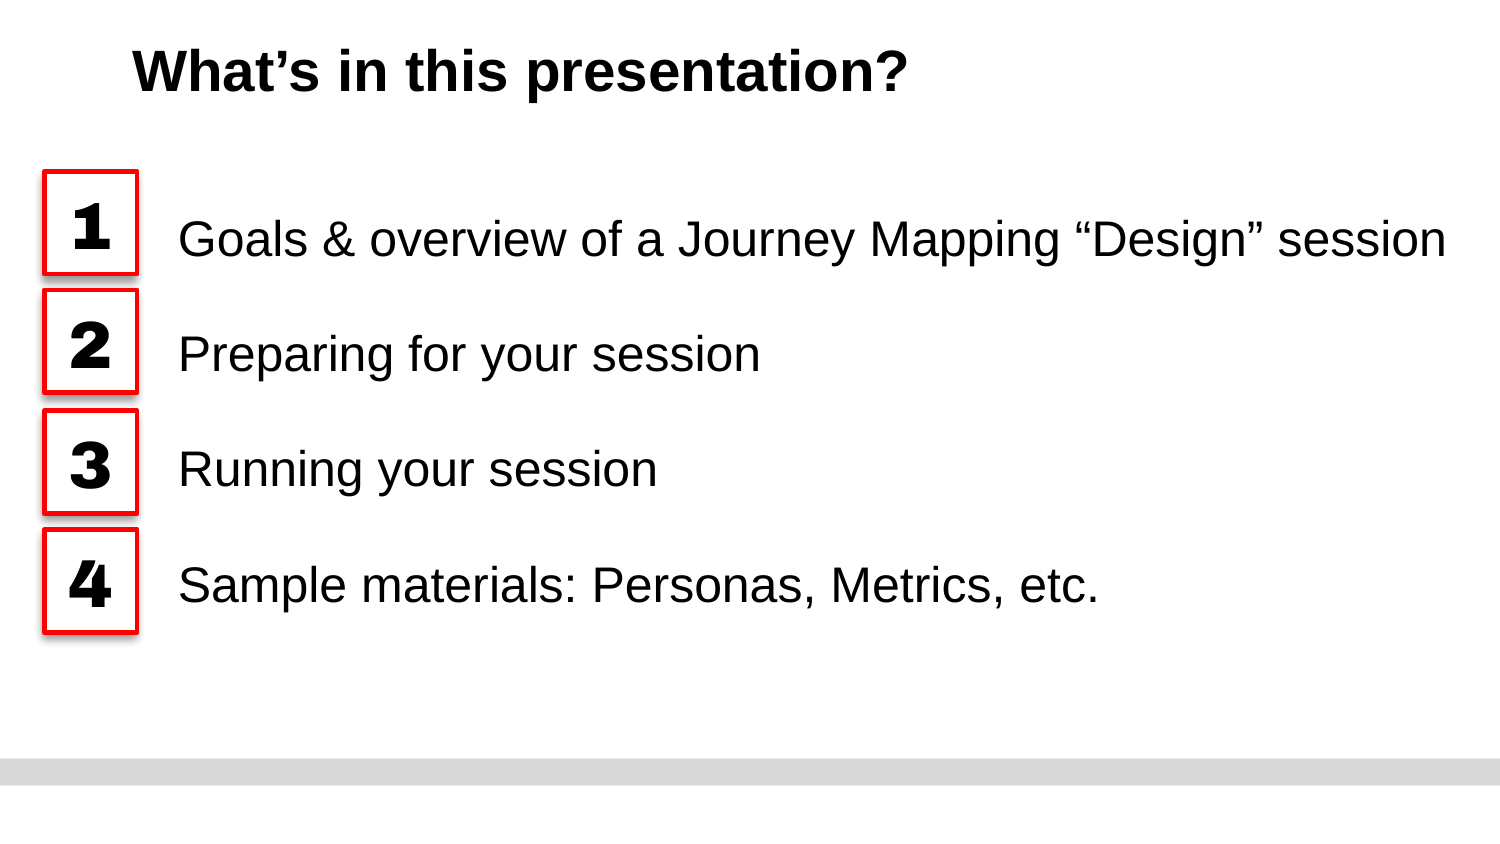

# What’s in this presentation?
1
Goals & overview of a Journey Mapping “Design” session
Preparing for your session
Running your session
Sample materials: Personas, Metrics, etc.
2
3
4